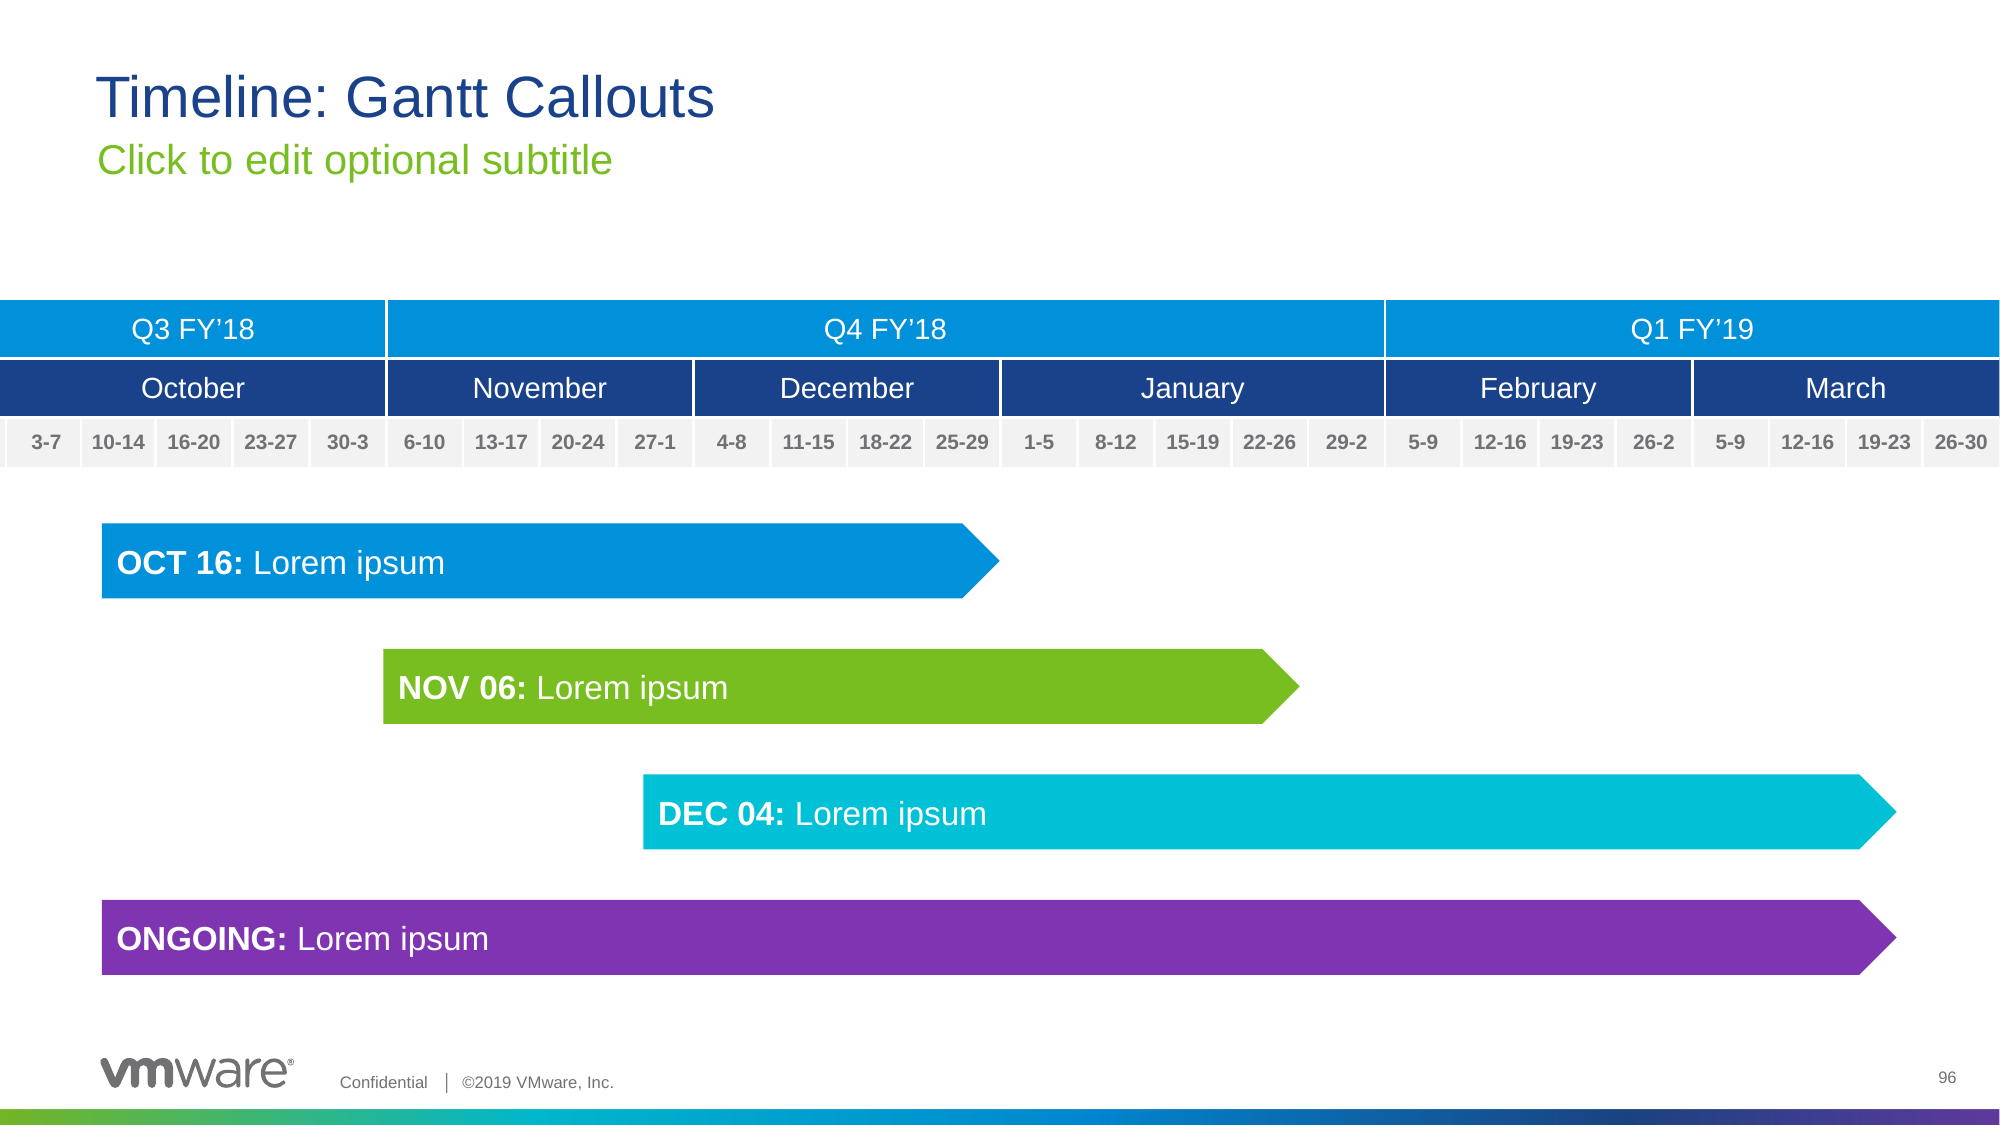

# Timeline: Gantt Callouts
Click to edit optional subtitle
| Q3 FY’18 |  |  |  |  |  | Q4 FY’18 |  |  |  |  |  |  |  |  |  |  |  |  | Q1 FY’19 |  |  |  |  |  |  |  |
| --- | --- | --- | --- | --- | --- | --- | --- | --- | --- | --- | --- | --- | --- | --- | --- | --- | --- | --- | --- | --- | --- | --- | --- | --- | --- | --- |
| October |  |  |  |  |  | November |  |  |  | December |  |  |  | January |  |  |  |  | February |  |  |  | March |  |  |  |
|  | 3-7 | 10-14 | 16-20 | 23-27 | 30-3 | 6-10 | 13-17 | 20-24 | 27-1 | 4-8 | 11-15 | 18-22 | 25-29 | 1-5 | 8-12 | 15-19 | 22-26 | 29-2 | 5-9 | 12-16 | 19-23 | 26-2 | 5-9 | 12-16 | 19-23 | 26-30 |
OCT 16: Lorem ipsum
NOV 06: Lorem ipsum
DEC 04: Lorem ipsum
ONGOING: Lorem ipsum